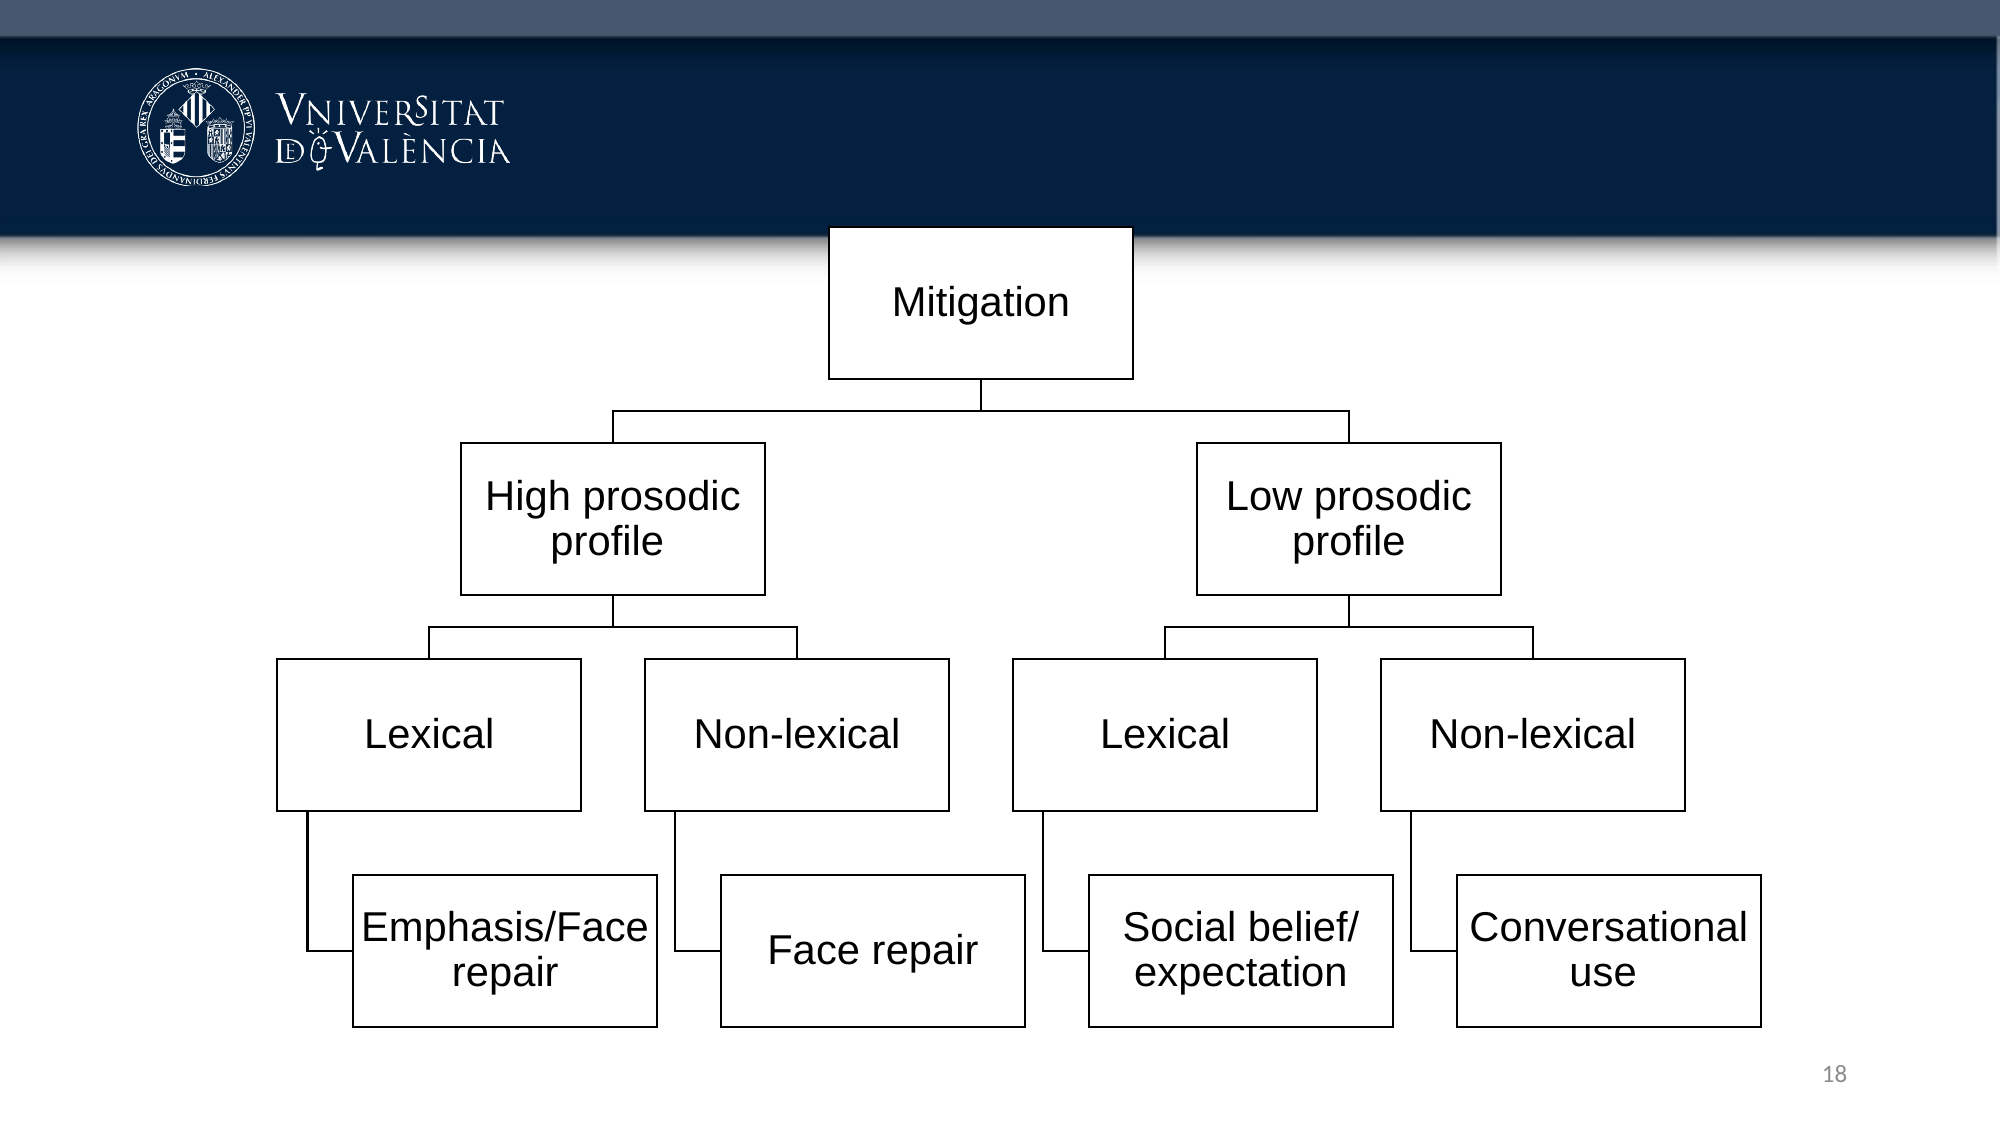

#
Mitigation
High prosodic profile
Lexical
Emphasis/Face repair
Non-lexical
Face repair
Low prosodic profile
Lexical
Social belief/ expectation
Non-lexical
Conversational use

18